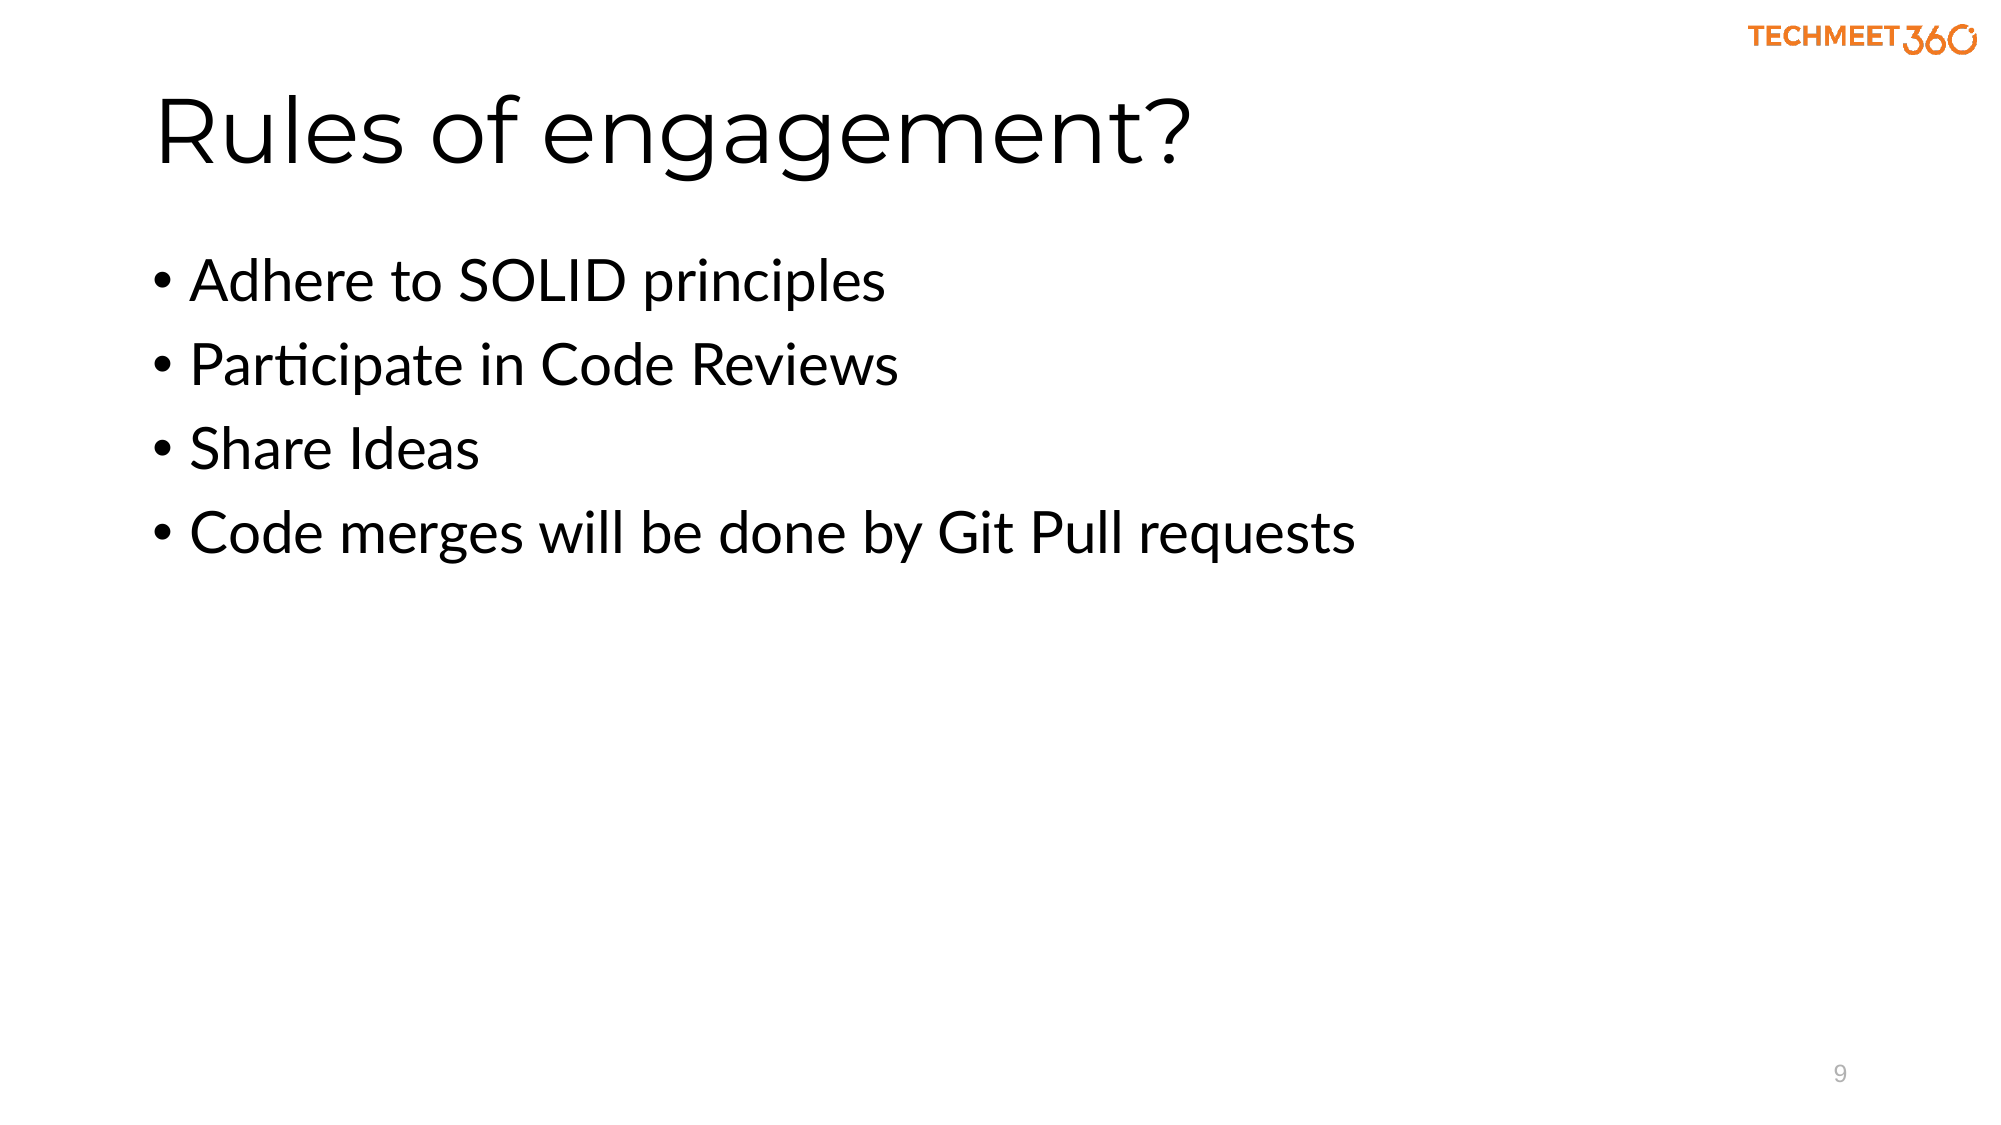

# Rules of engagement?
Adhere to SOLID principles
Participate in Code Reviews
Share Ideas
Code merges will be done by Git Pull requests

9